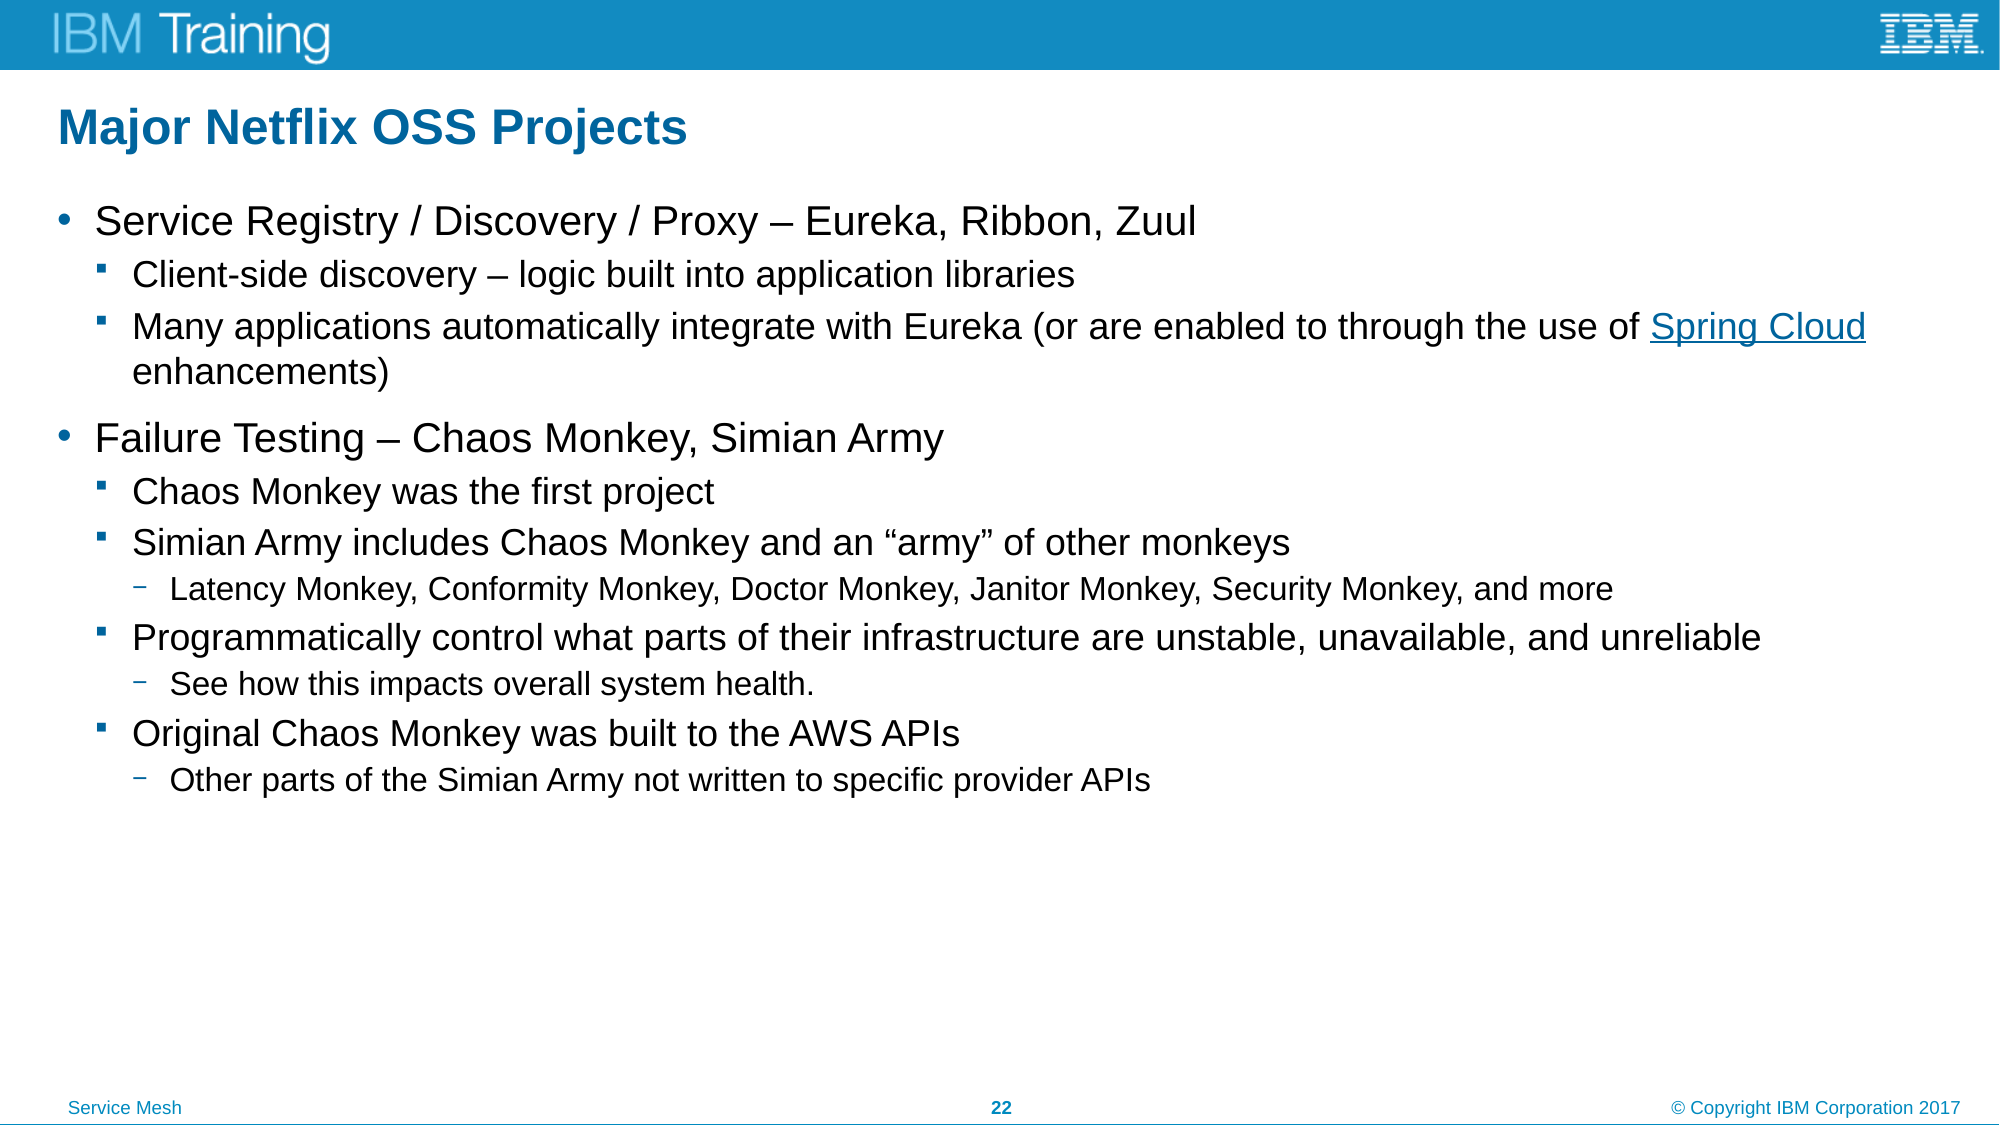

# Major Netflix OSS Projects
Service Registry / Discovery / Proxy – Eureka, Ribbon, Zuul
Client-side discovery – logic built into application libraries
Many applications automatically integrate with Eureka (or are enabled to through the use of Spring Cloud enhancements)
Failure Testing – Chaos Monkey, Simian Army
Chaos Monkey was the first project
Simian Army includes Chaos Monkey and an “army” of other monkeys
Latency Monkey, Conformity Monkey, Doctor Monkey, Janitor Monkey, Security Monkey, and more
Programmatically control what parts of their infrastructure are unstable, unavailable, and unreliable
See how this impacts overall system health.
Original Chaos Monkey was built to the AWS APIs
Other parts of the Simian Army not written to specific provider APIs

22
© Copyright IBM Corporation 2017